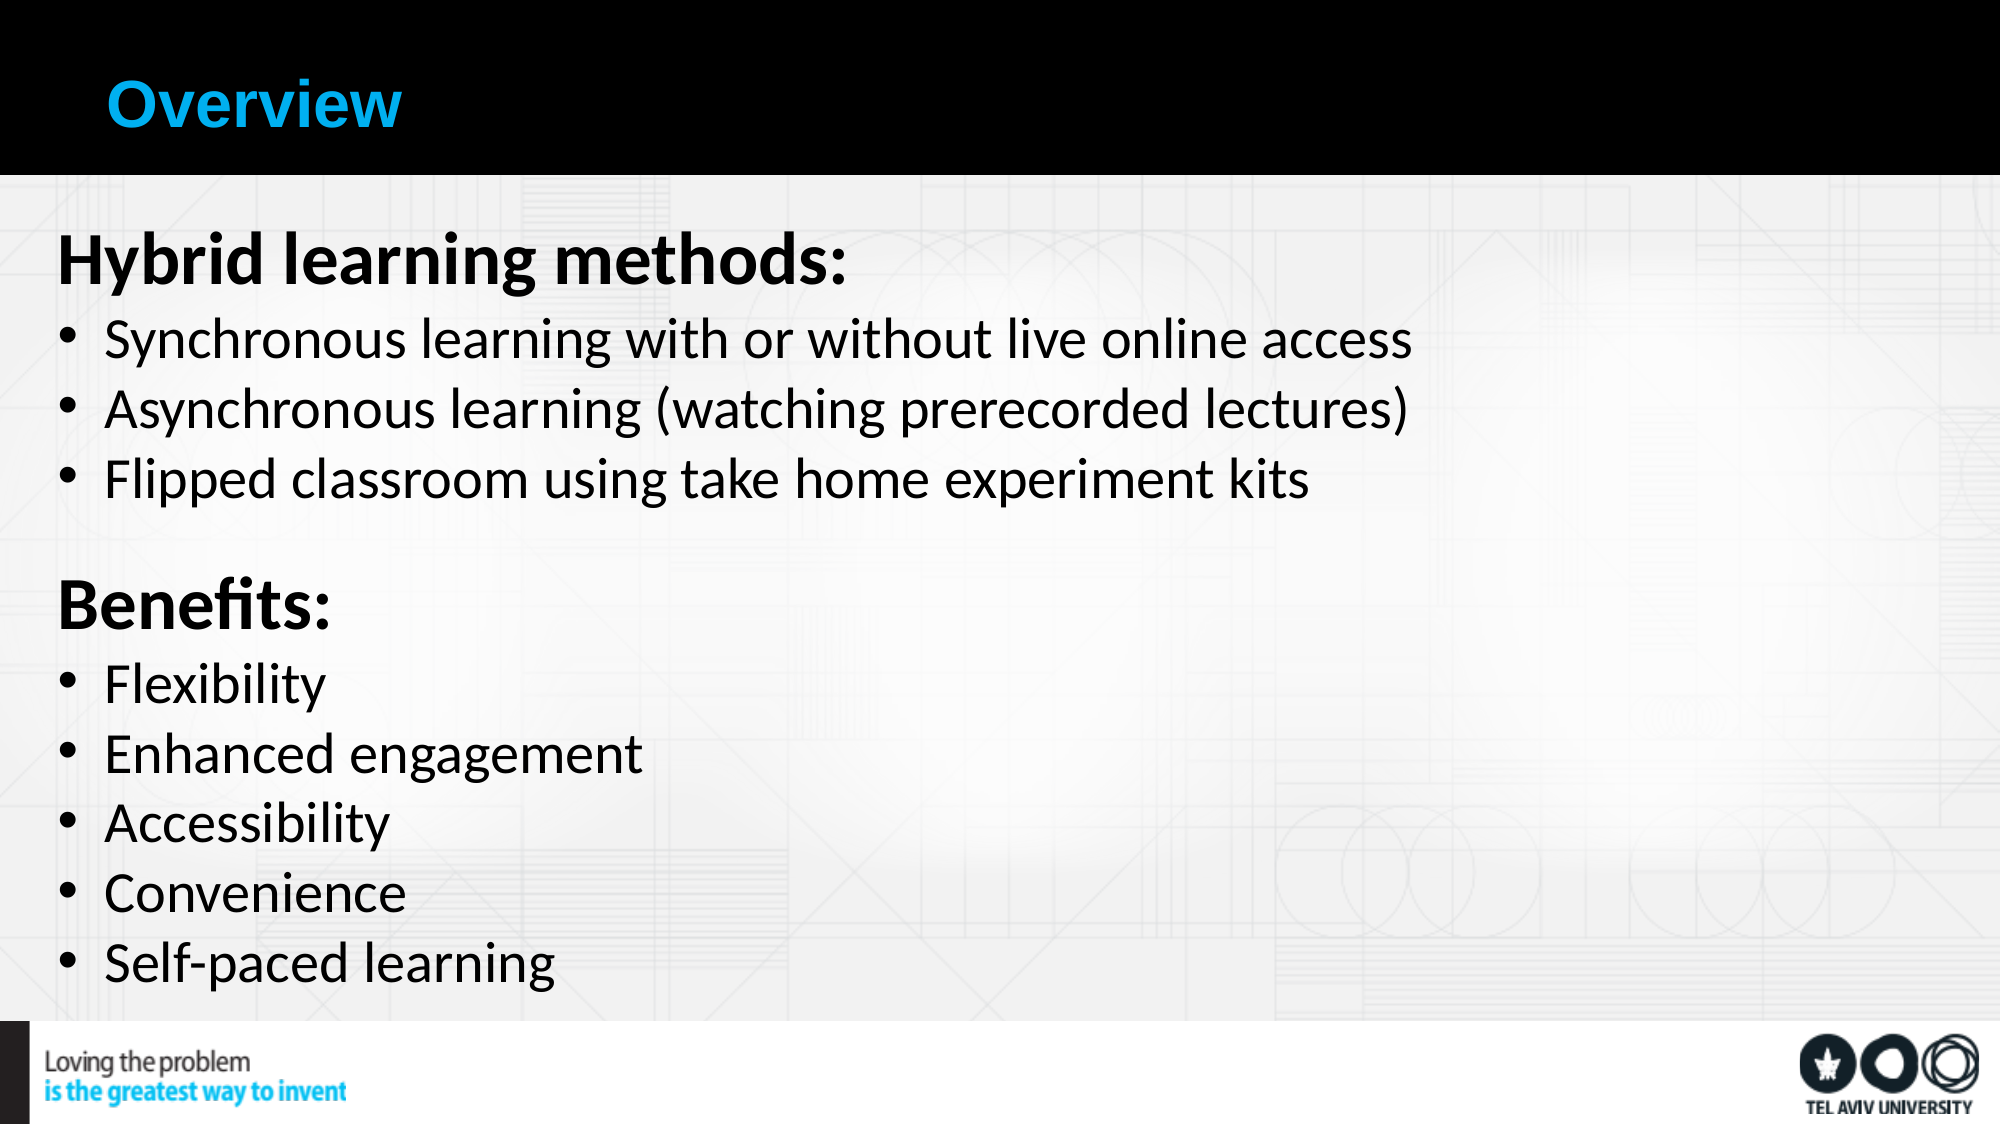

,
Overview

Hybrid learning methods:
Synchronous learning with or without live online access
Asynchronous learning (watching prerecorded lectures)
Flipped classroom using take home experiment kits

Benefits:
Flexibility
Enhanced engagement
Accessibility
Convenience
Self-paced learning